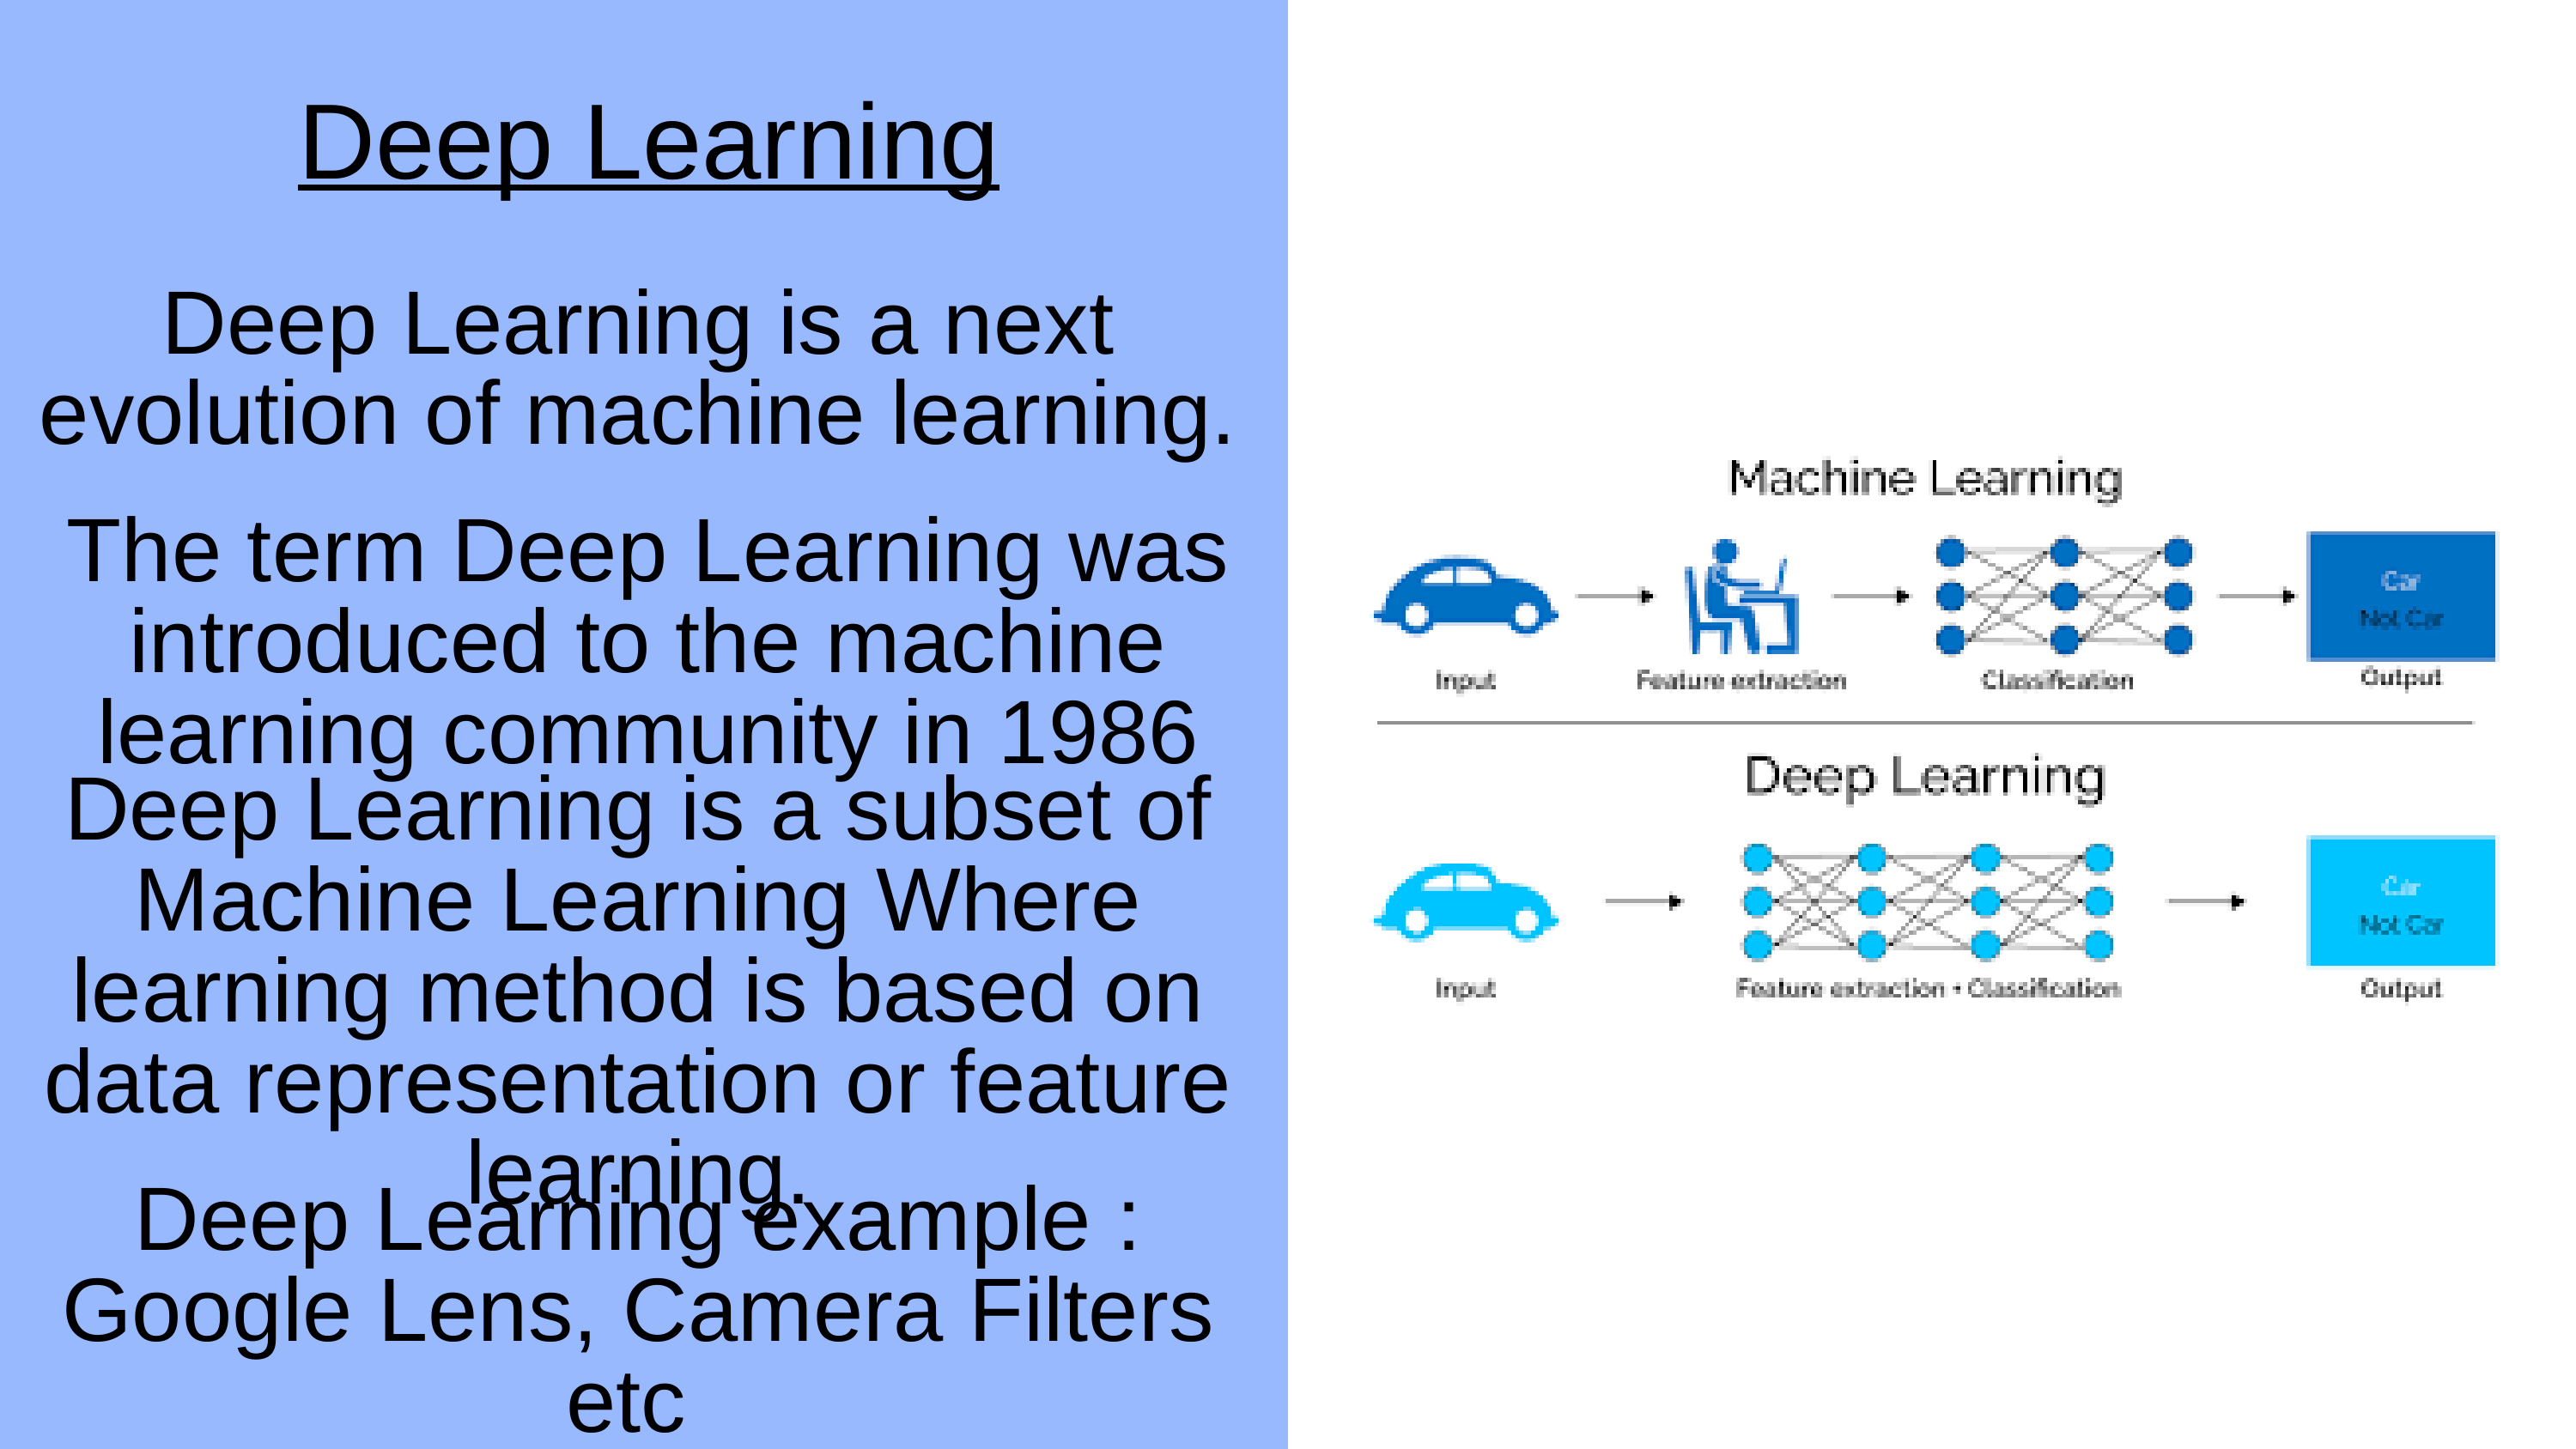

Deep Learning
Deep Learning is a next evolution of machine learning.

The term Deep Learning was introduced to the machine learning community in 1986
Deep Learning is a subset of Machine Learning Where learning method is based on data representation or feature learning.
Deep Learning example : Google Lens, Camera Filters etc